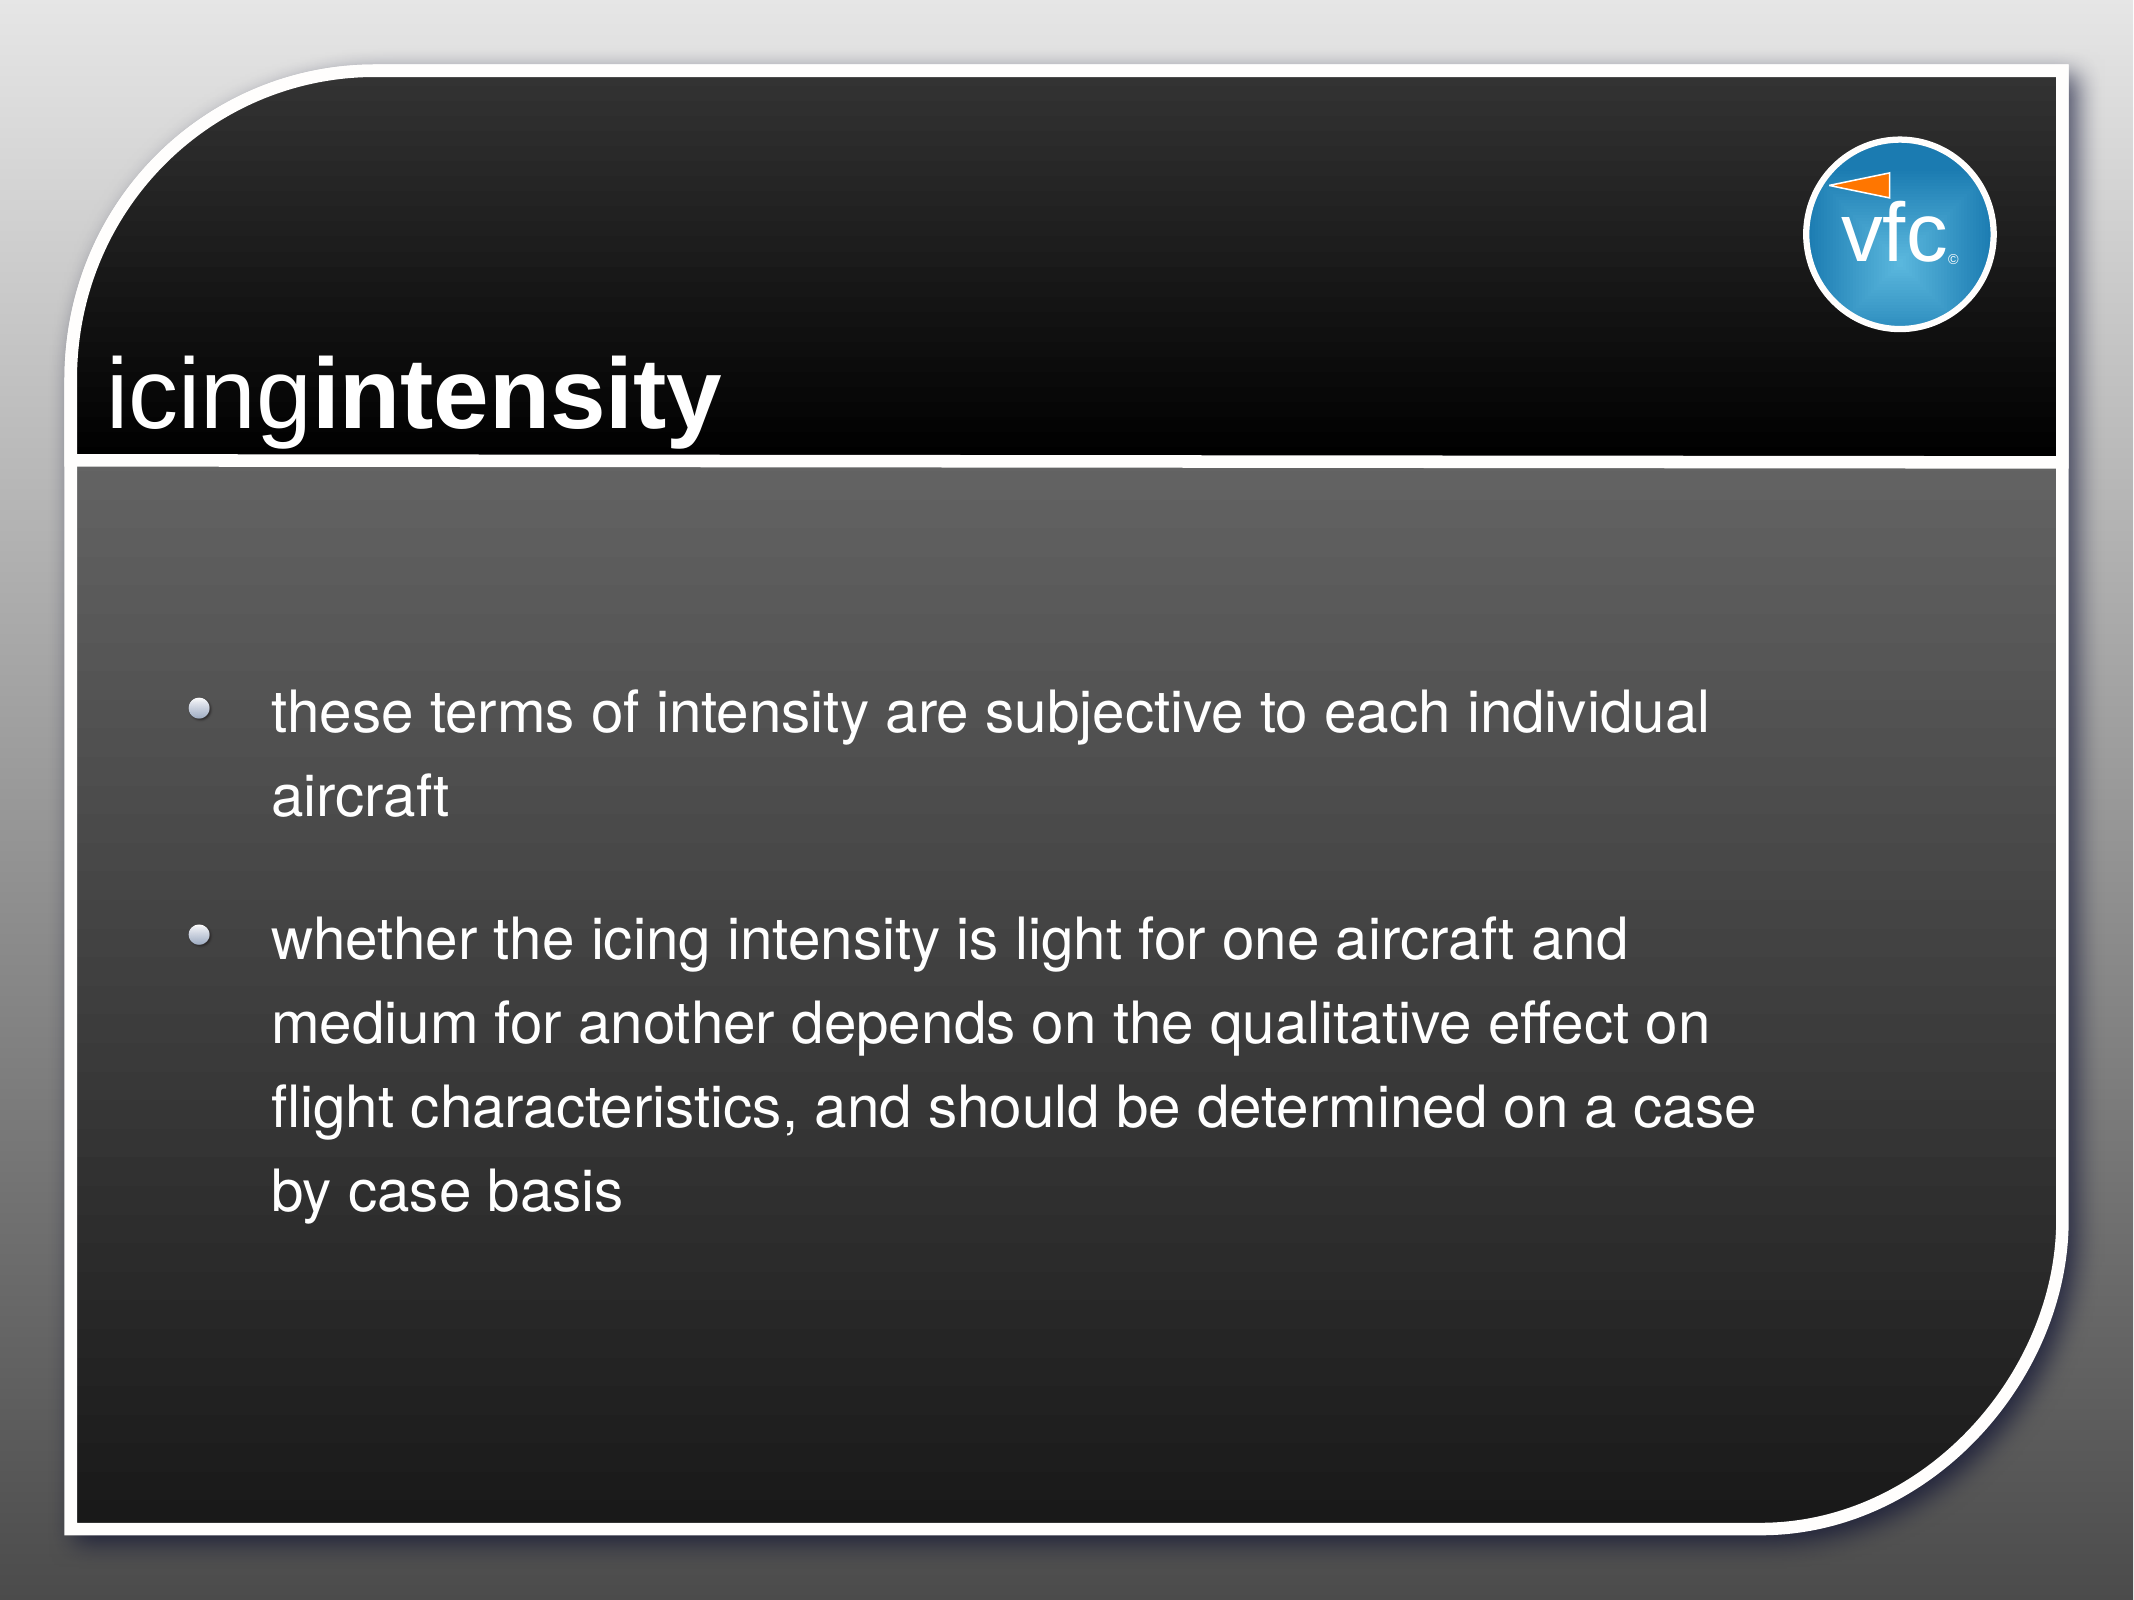

vfc©

# icingintensity
these terms of intensity are subjective to each individual aircraft
whether the icing intensity is light for one aircraft and medium for another depends on the qualitative effect on flight characteristics, and should be determined on a case by case basis